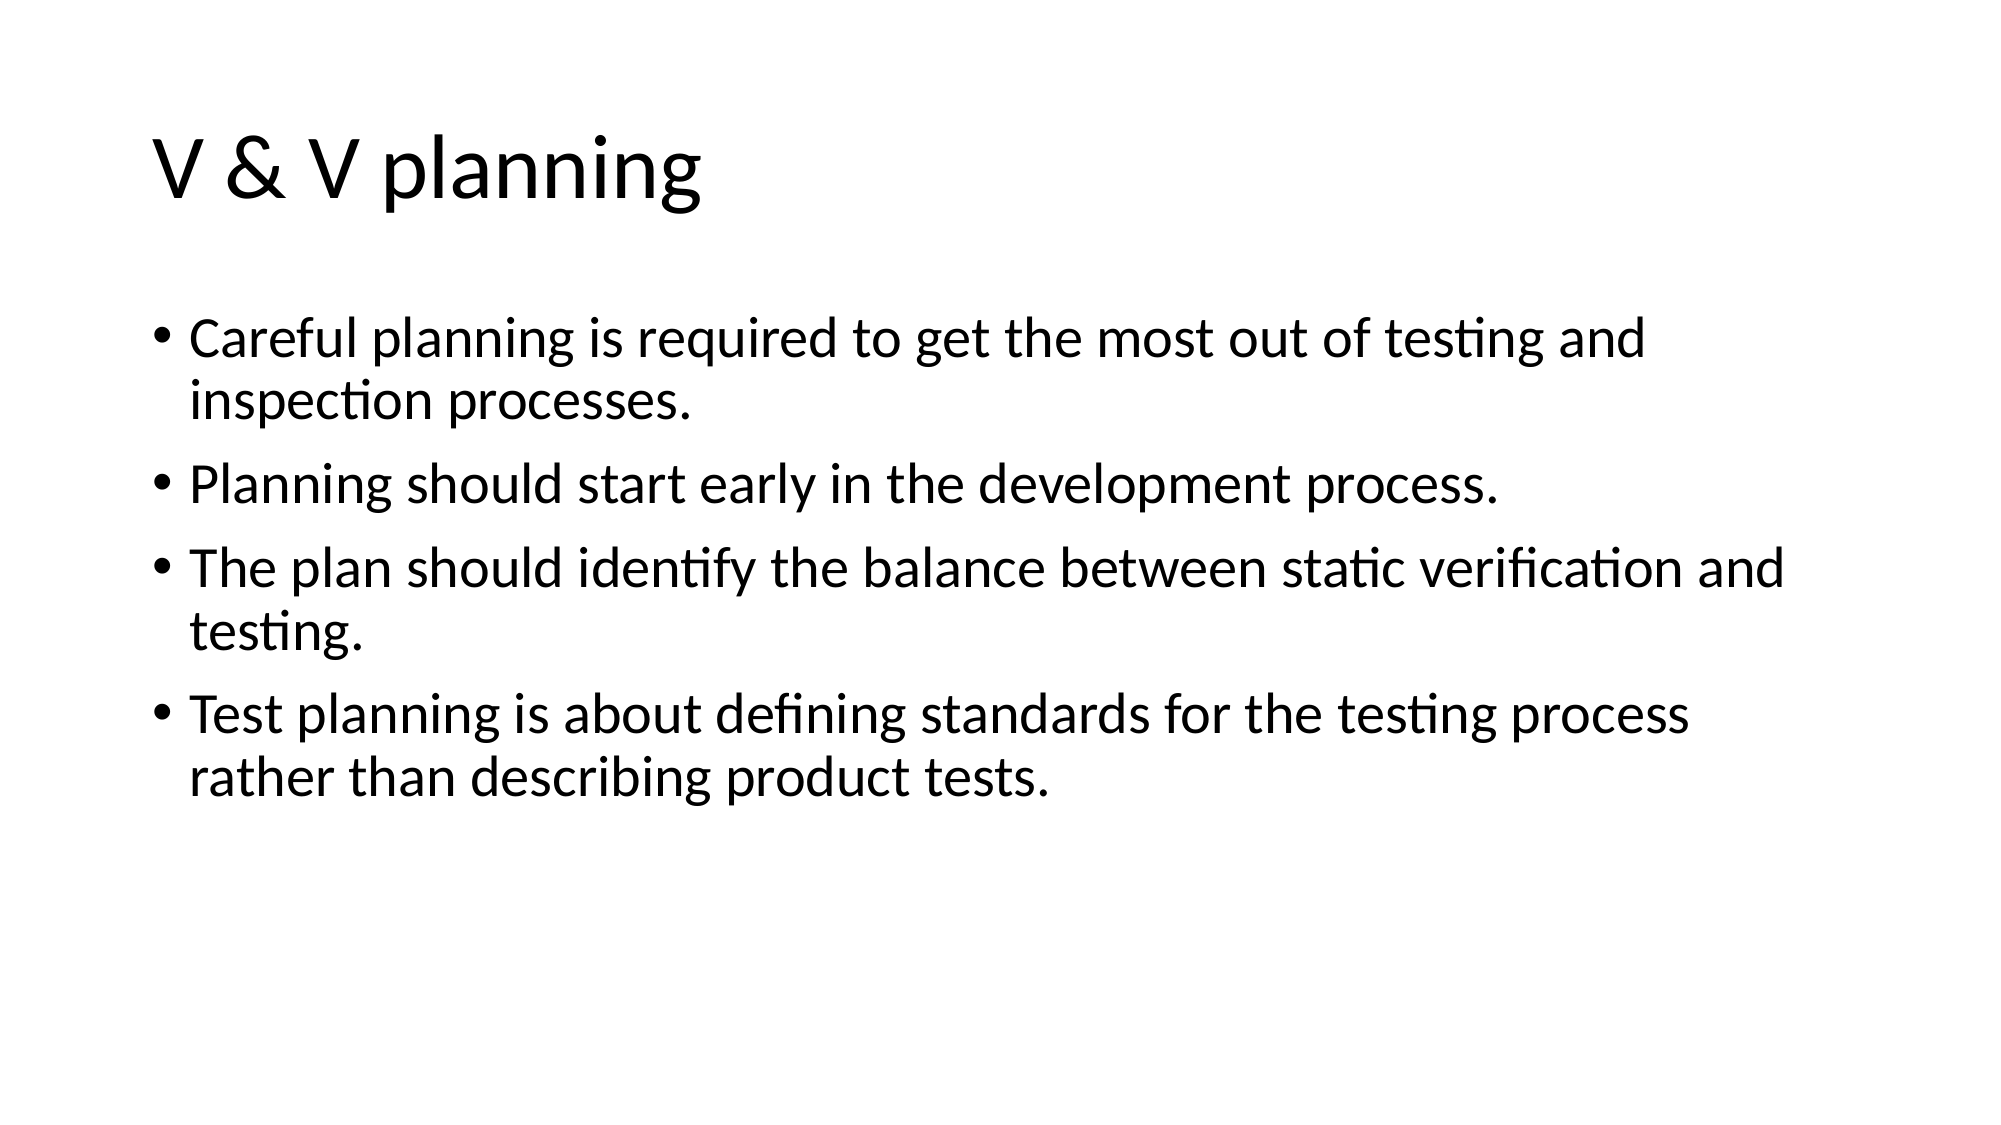

Careful planning is required to get the most out of testing and inspection processes.
Planning should start early in the development process.
The plan should identify the balance between static verification and testing.
Test planning is about defining standards for the testing process rather than describing product tests.
V & V planning